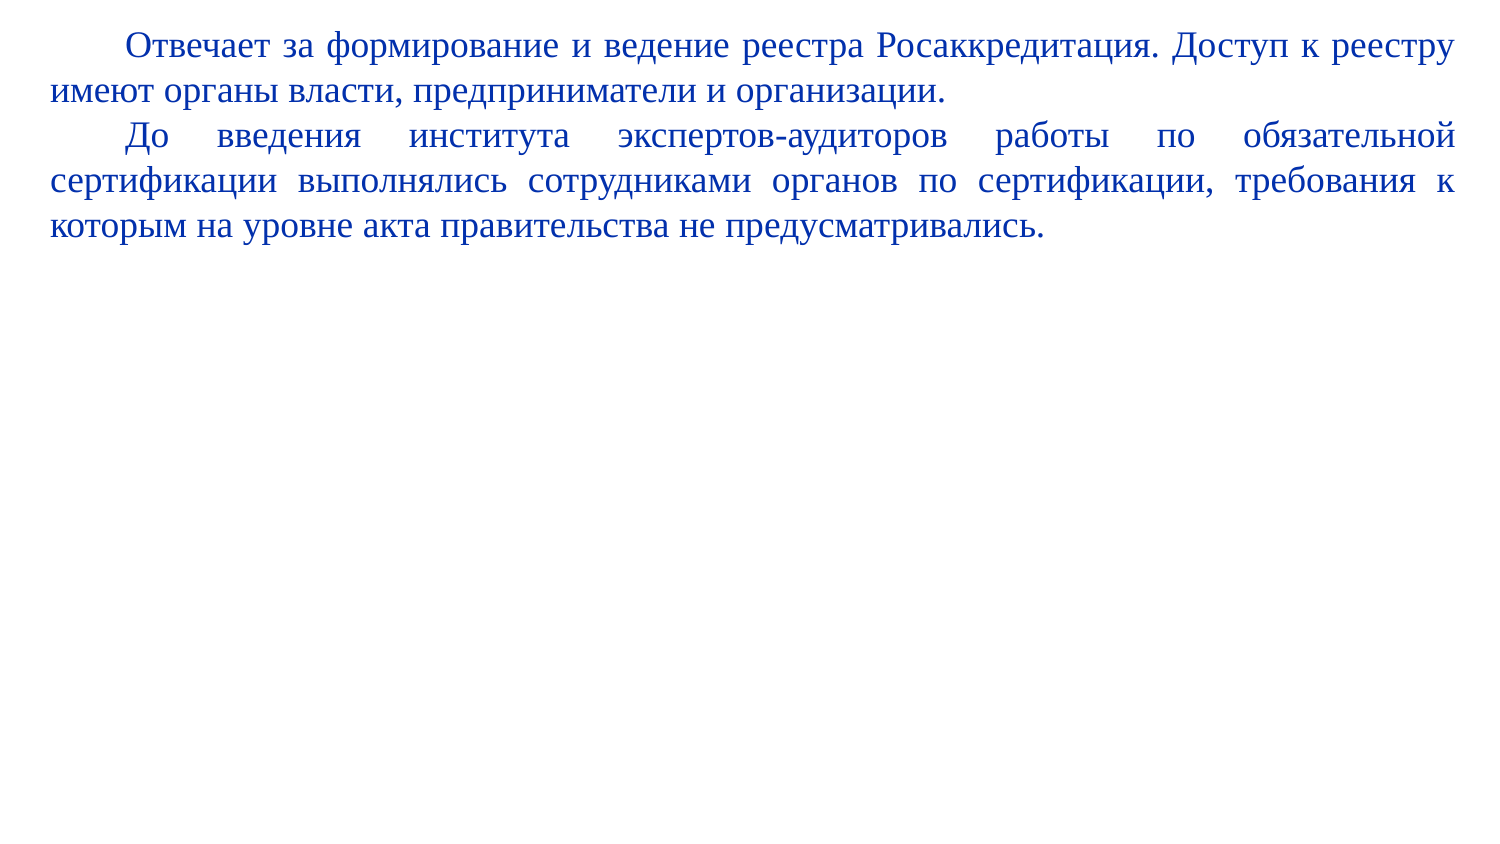

Отвечает за формирование и ведение реестра Росаккредитация. Доступ к реестру имеют органы власти, предприниматели и организации.
До введения института экспертов-аудиторов работы по обязательной сертификации выполнялись сотрудниками органов по сертификации, требования к которым на уровне акта правительства не предусматривались.

Благодарю за внимание!